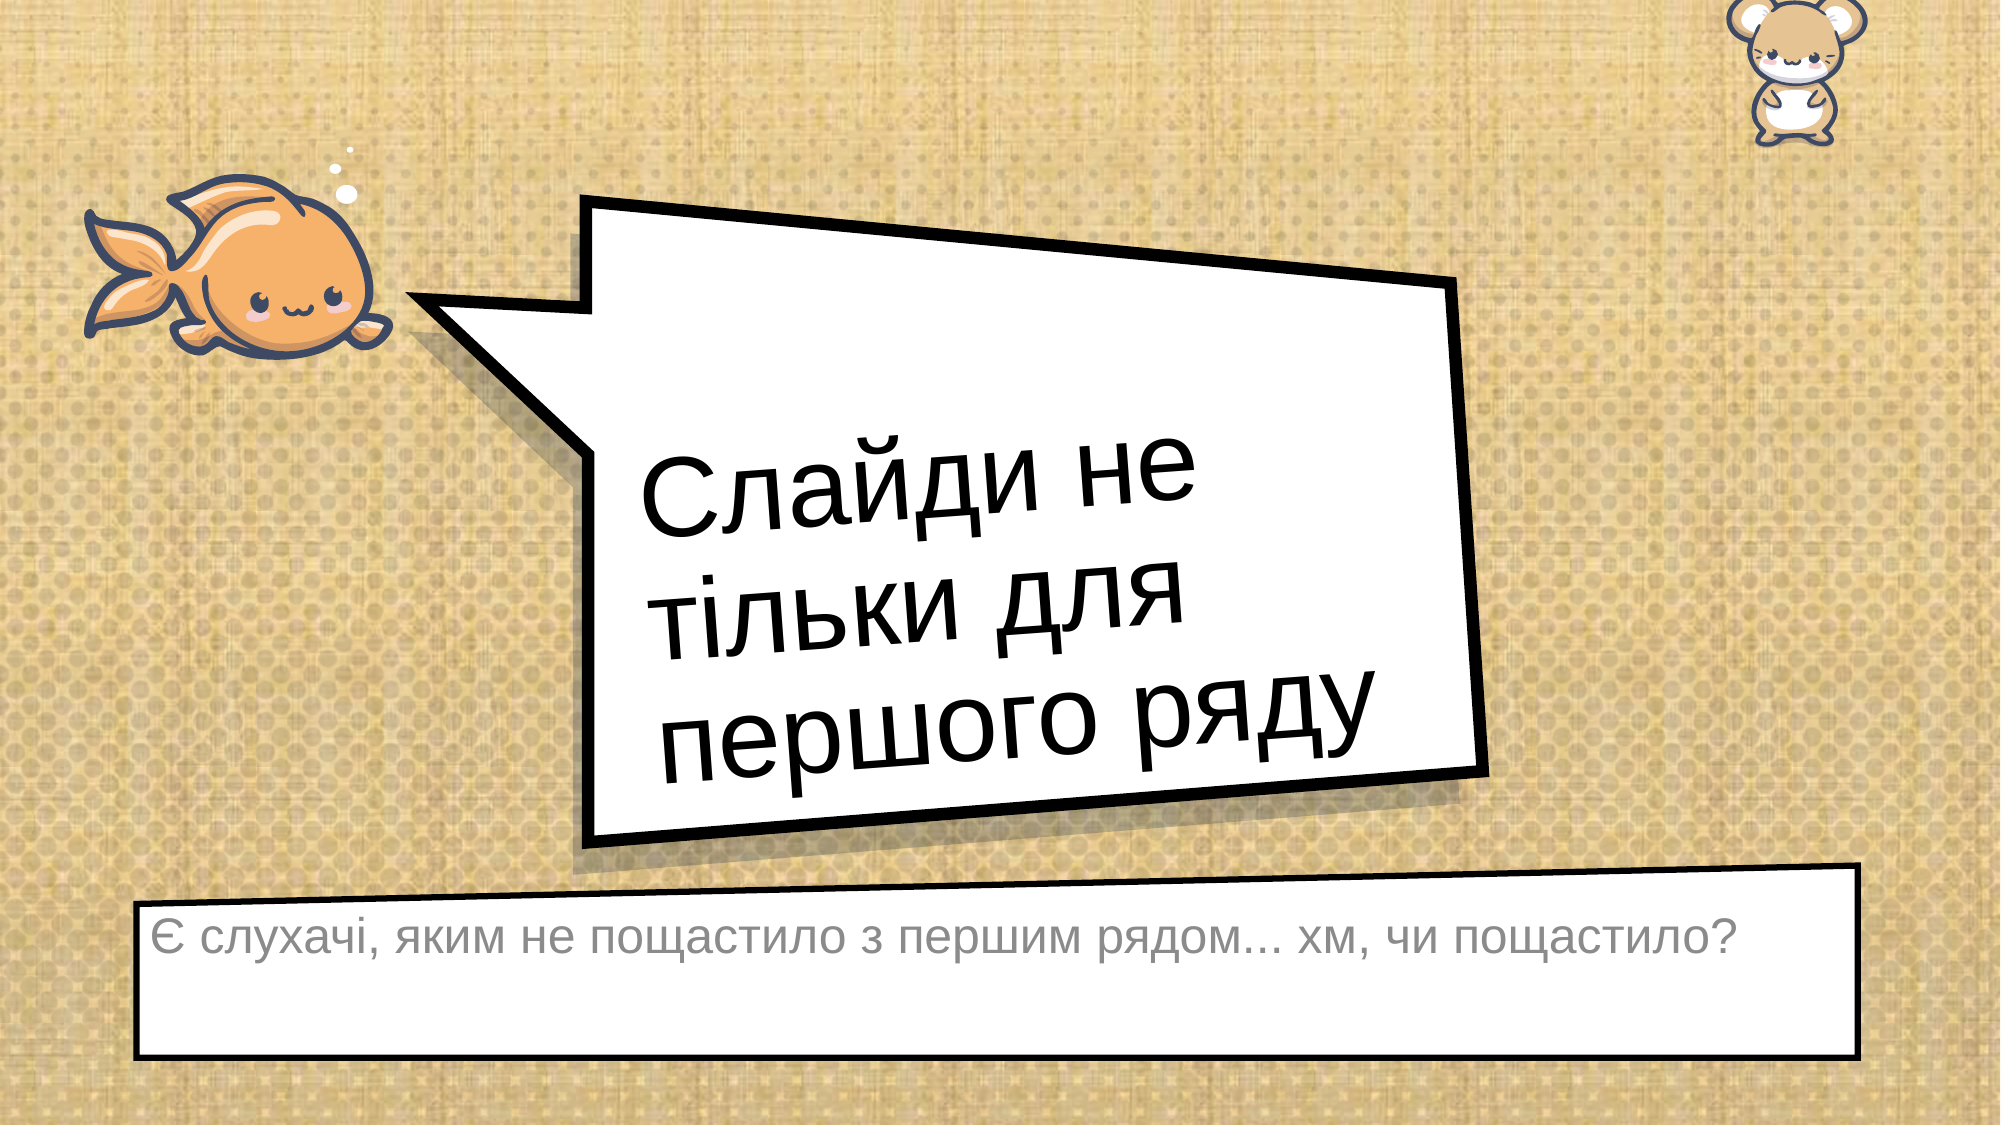

12
# Слайди не тільки для першого ряду
Є слухачі, яким не пощастило з першим рядом... хм, чи пощастило?